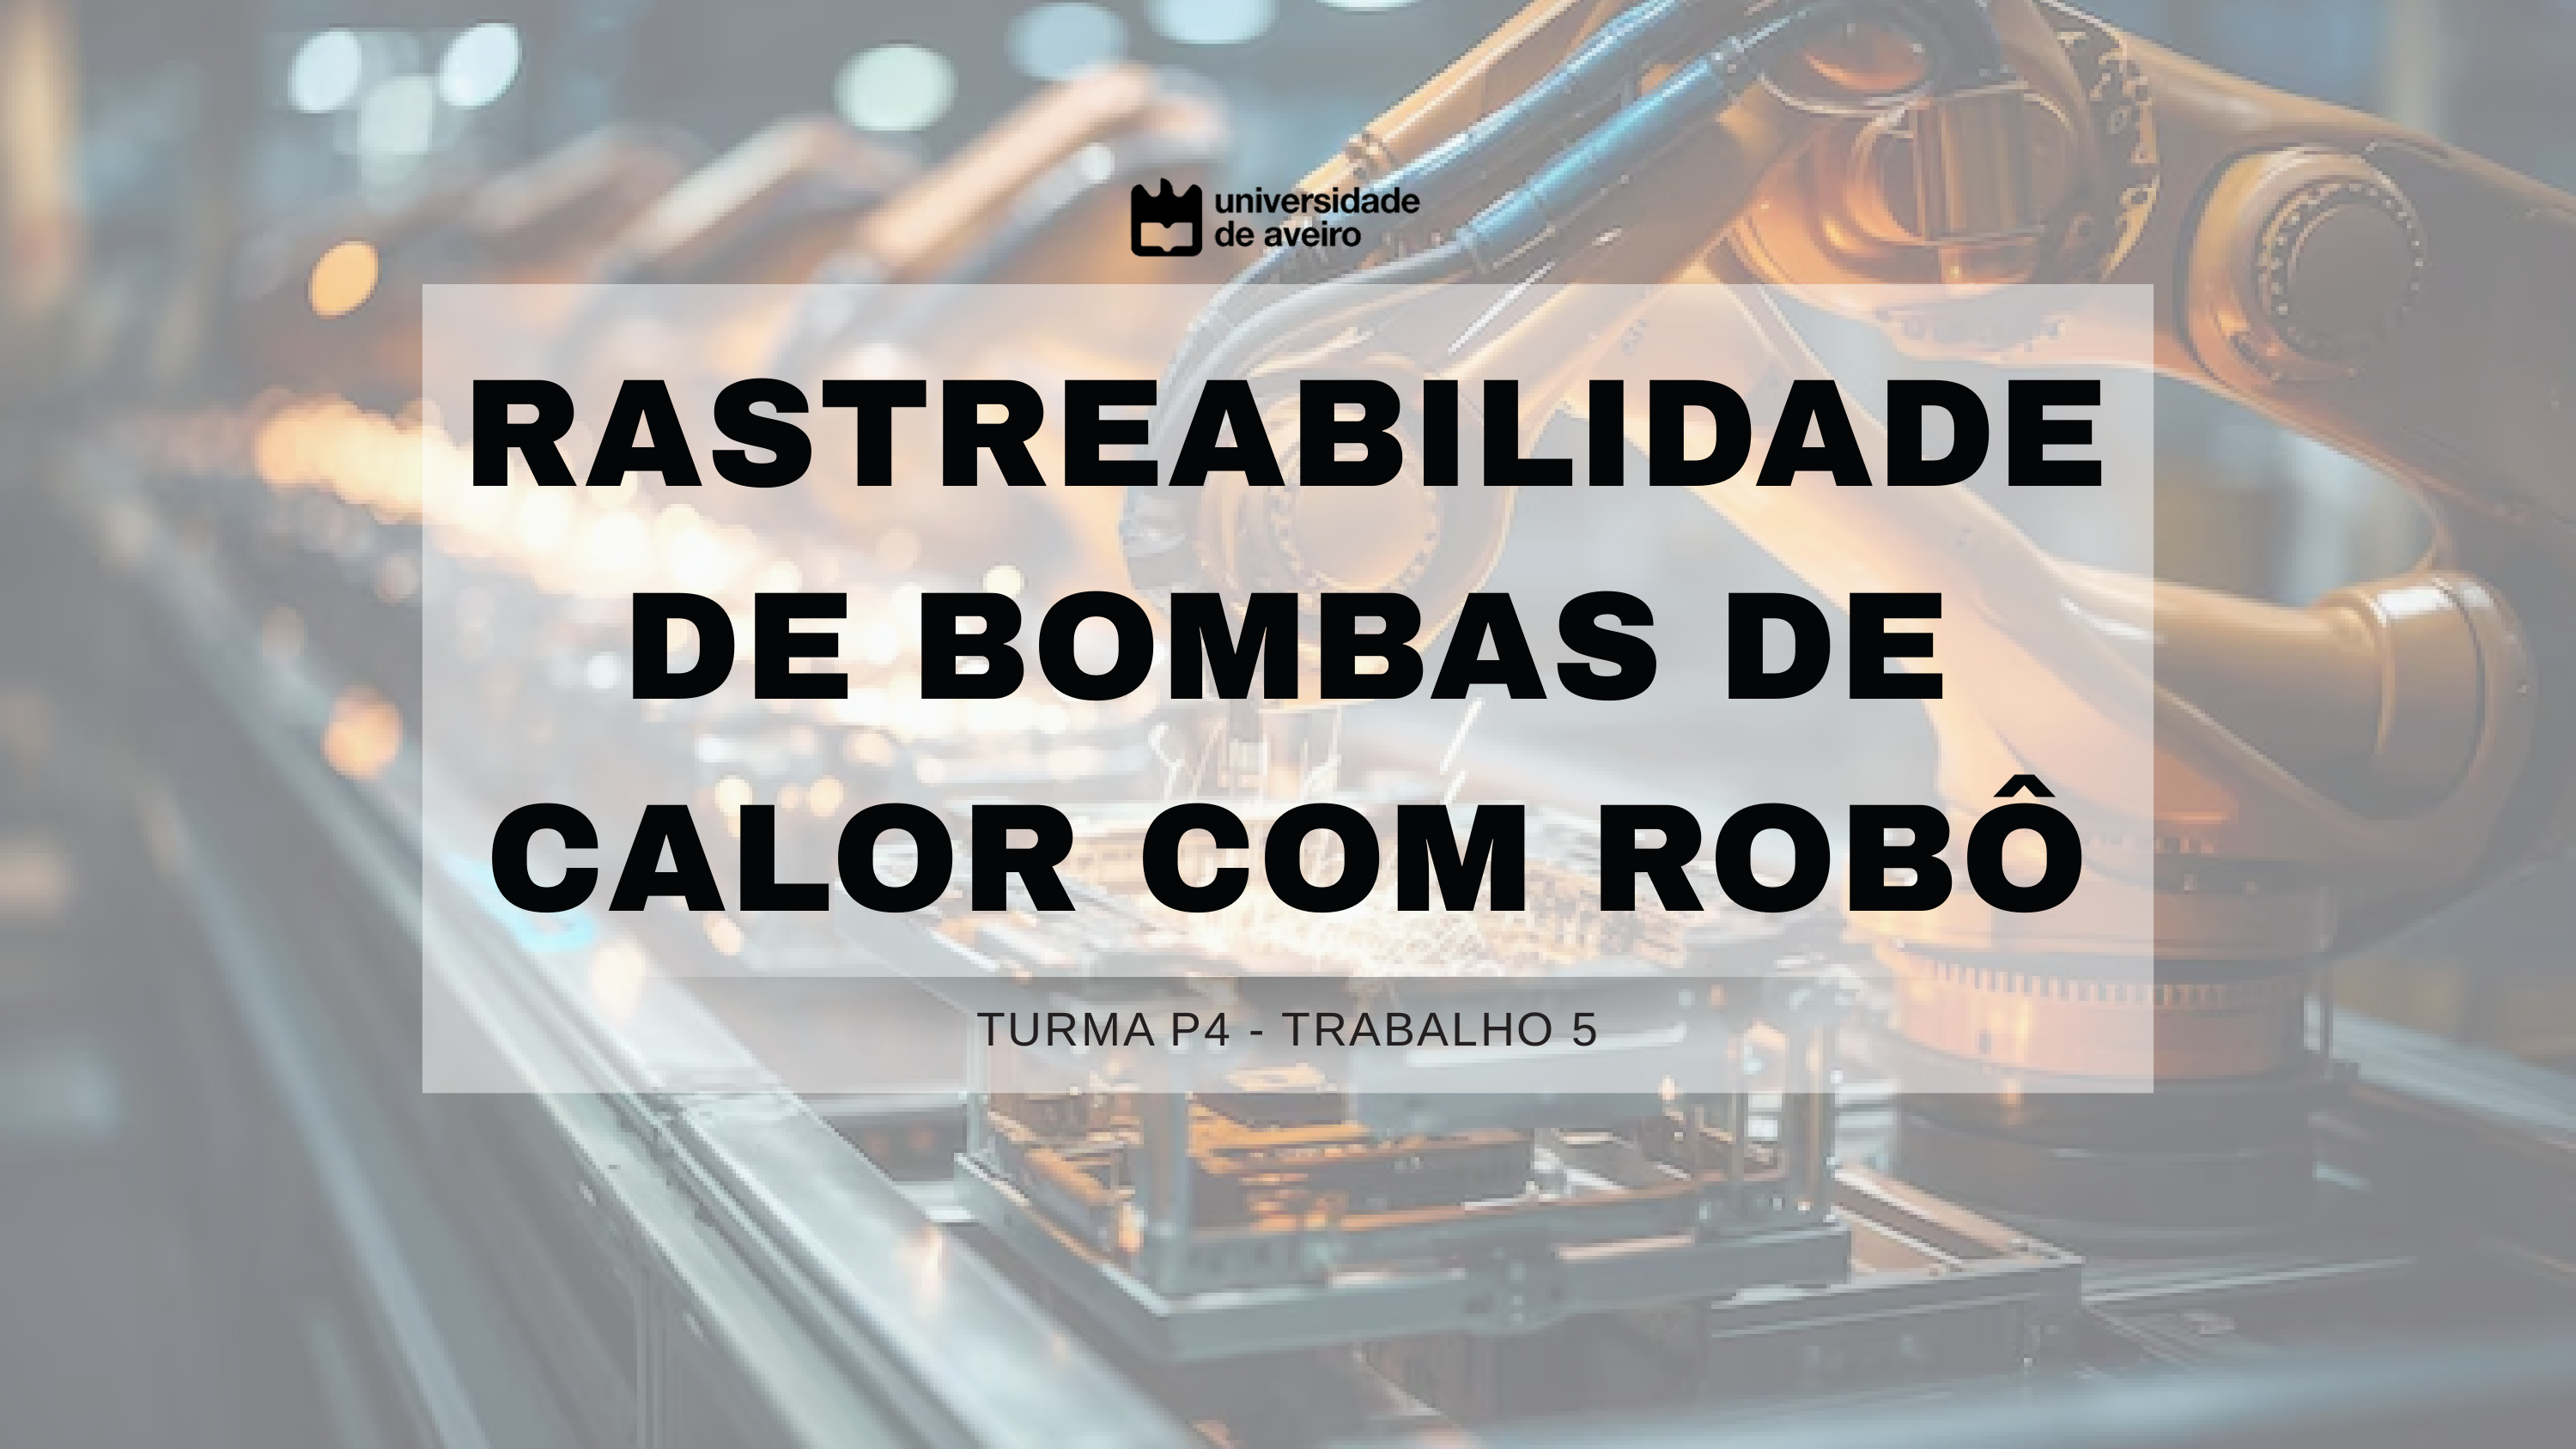

RASTREABILIDADE DE BOMBAS DE CALOR COM ROBÔ

TURMA P4 - TRABALHO 5